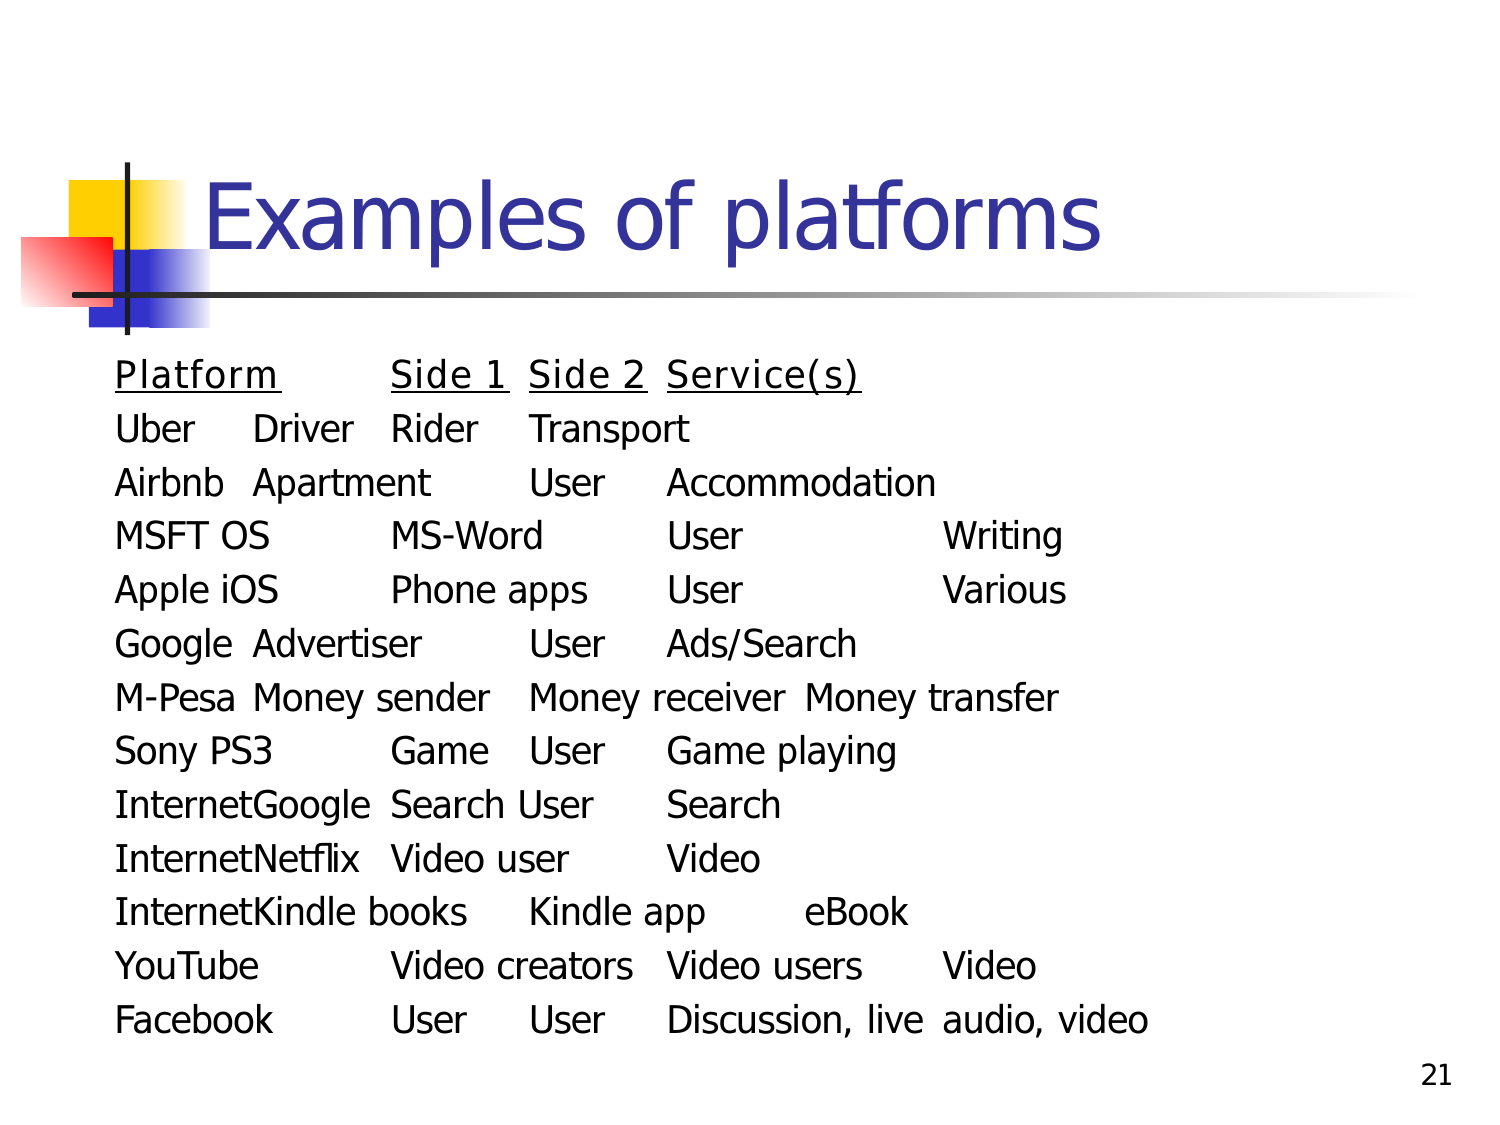

# Examples of platforms
Platform	Side 1		Side 2		Service(s)
Uber		Driver		Rider		Transport
Airbnb		Apartment	User		Accommodation
MSFT OS	MS-Word	User		Writing
Apple iOS	Phone apps	User		Various
Google		Advertiser	User		Ads/Search
M-Pesa		Money sender	Money receiver	Money transfer
Sony PS3	Game		User		Game playing
Internet		Google	Search User		Search
Internet		Netflix		Video user	Video
Internet		Kindle books	Kindle app	eBook
YouTube	Video creators	Video users	Video
Facebook	User		User		Discussion, live 							audio, video
21